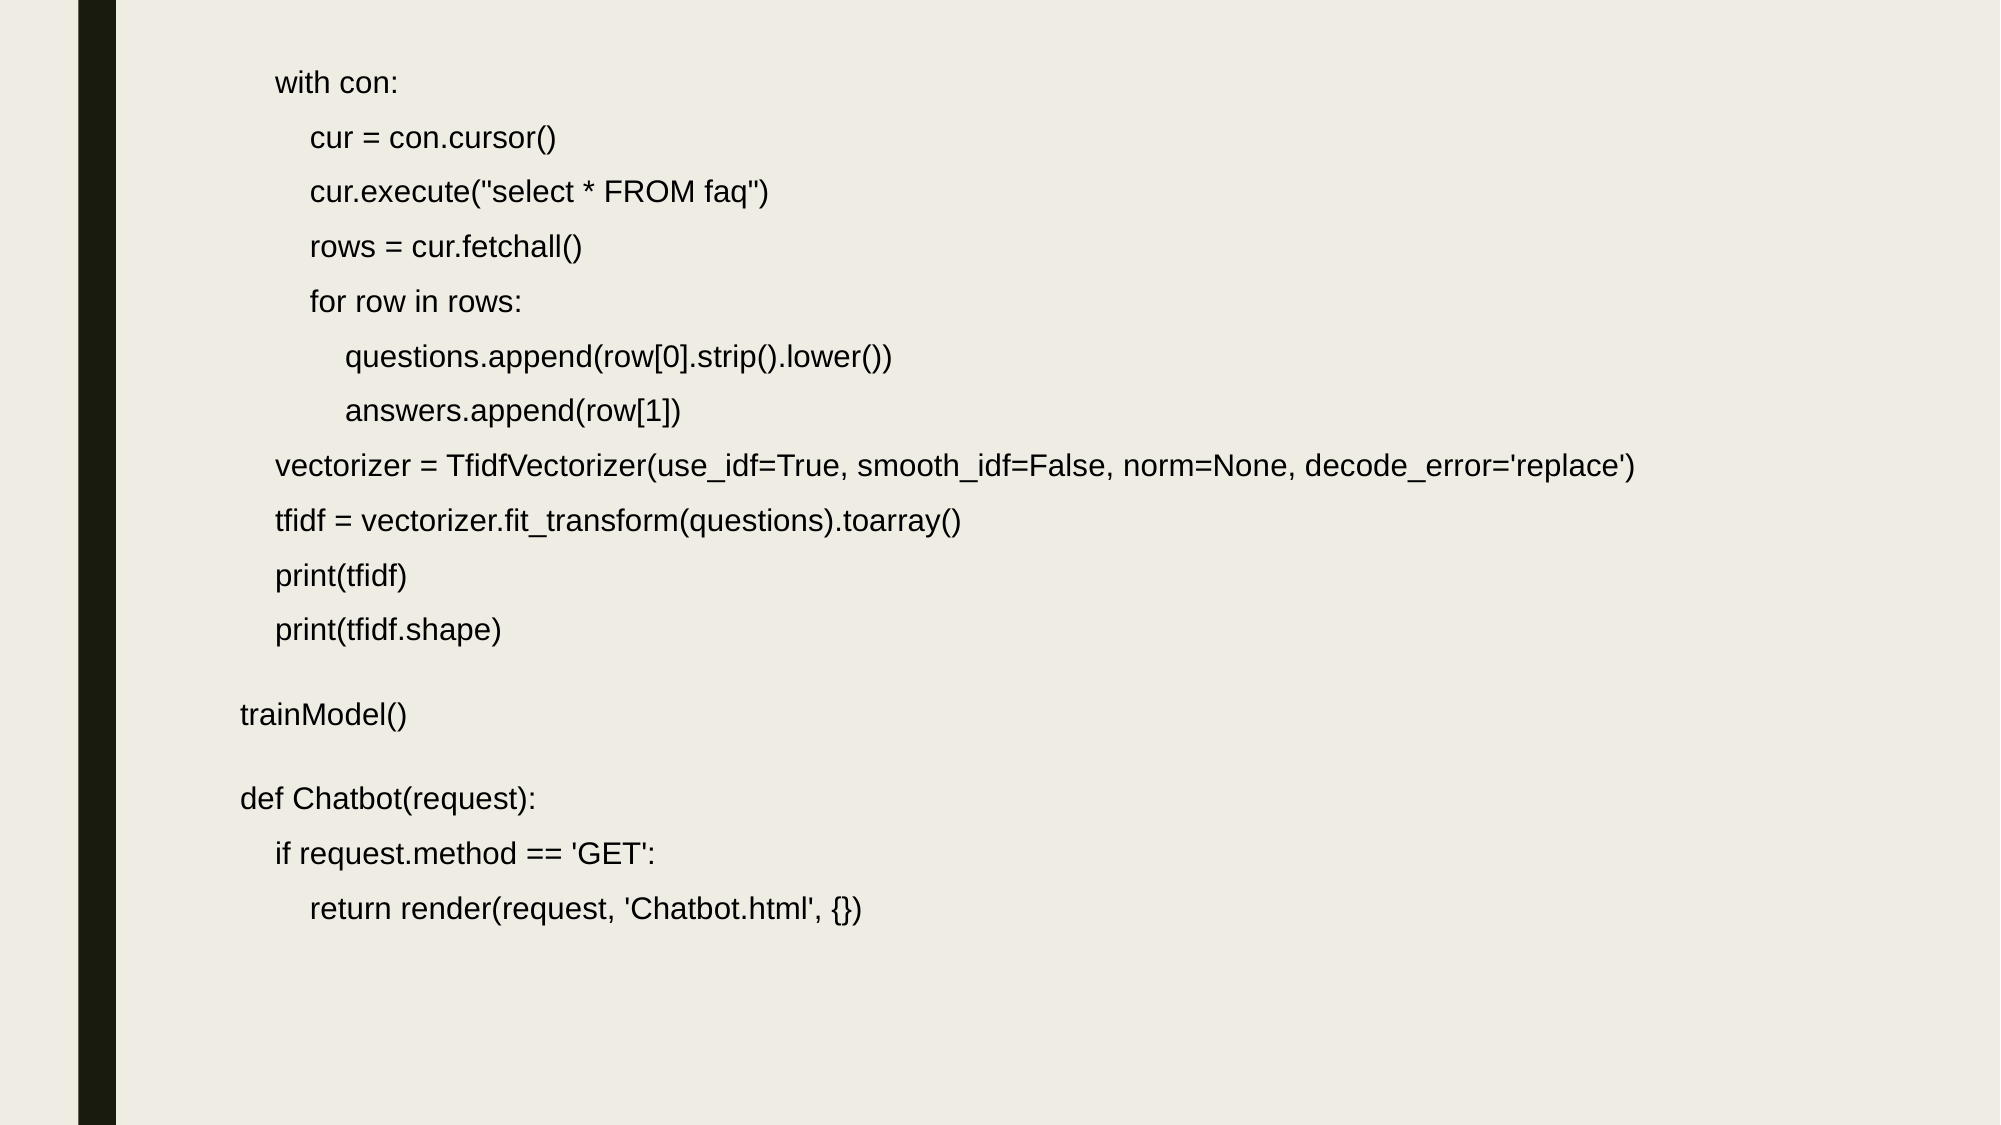

with con:
        cur = con.cursor()
        cur.execute("select * FROM faq")
        rows = cur.fetchall()
        for row in rows:
            questions.append(row[0].strip().lower())
            answers.append(row[1])
    vectorizer = TfidfVectorizer(use_idf=True, smooth_idf=False, norm=None, decode_error='replace')
    tfidf = vectorizer.fit_transform(questions).toarray()
    print(tfidf)
    print(tfidf.shape)
trainModel()
def Chatbot(request):
    if request.method == 'GET':
        return render(request, 'Chatbot.html', {})